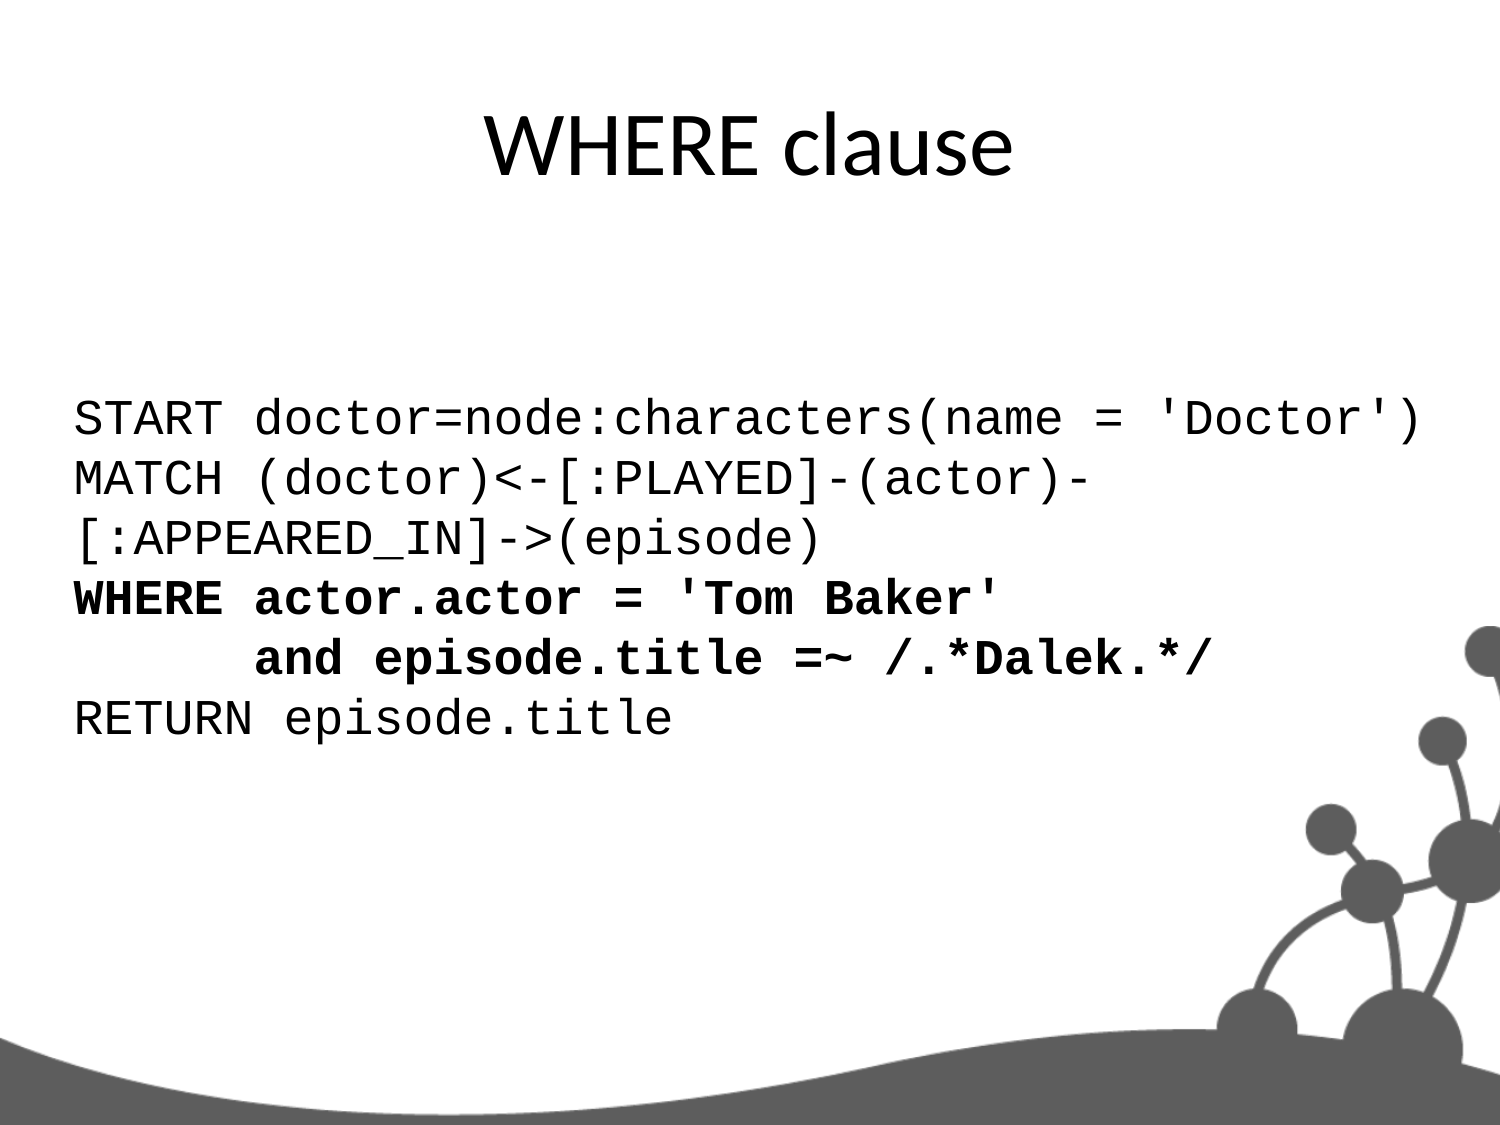

# WHERE clause
START doctor=node:characters(name = 'Doctor')
MATCH (doctor)<-[:PLAYED]-(actor)-[:APPEARED_IN]->(episode)
WHERE actor.actor = 'Tom Baker'
      and episode.title =~ /.*Dalek.*/
RETURN episode.title